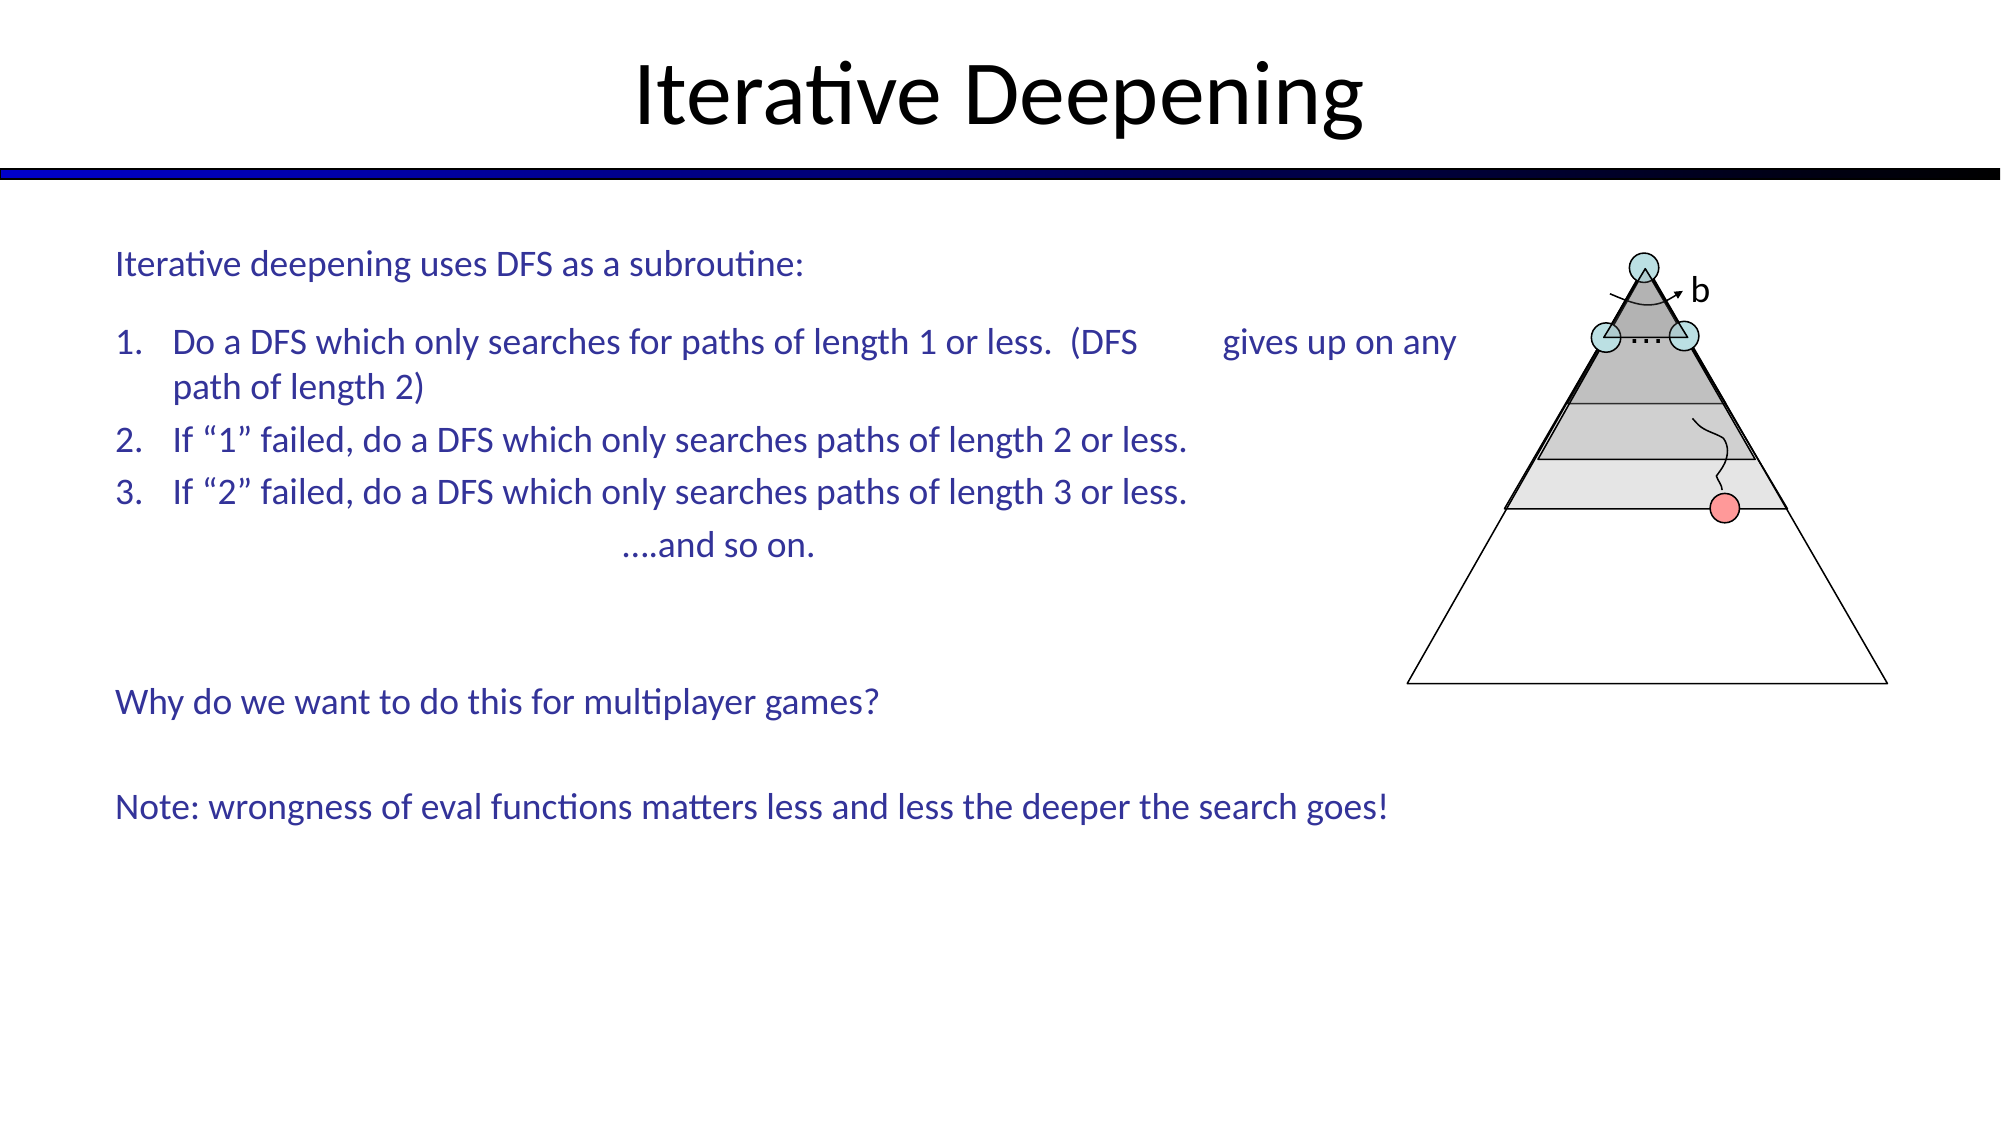

# Iterative Deepening
Iterative deepening uses DFS as a subroutine:

Do a DFS which only searches for paths of length 1 or less.  (DFS 	gives up on any path of length 2)
If “1” failed, do a DFS which only searches paths of length 2 or less.
If “2” failed, do a DFS which only searches paths of length 3 or less.
				….and so on.

Why do we want to do this for multiplayer games?

Note: wrongness of eval functions matters less and less the deeper the search goes!

b

…